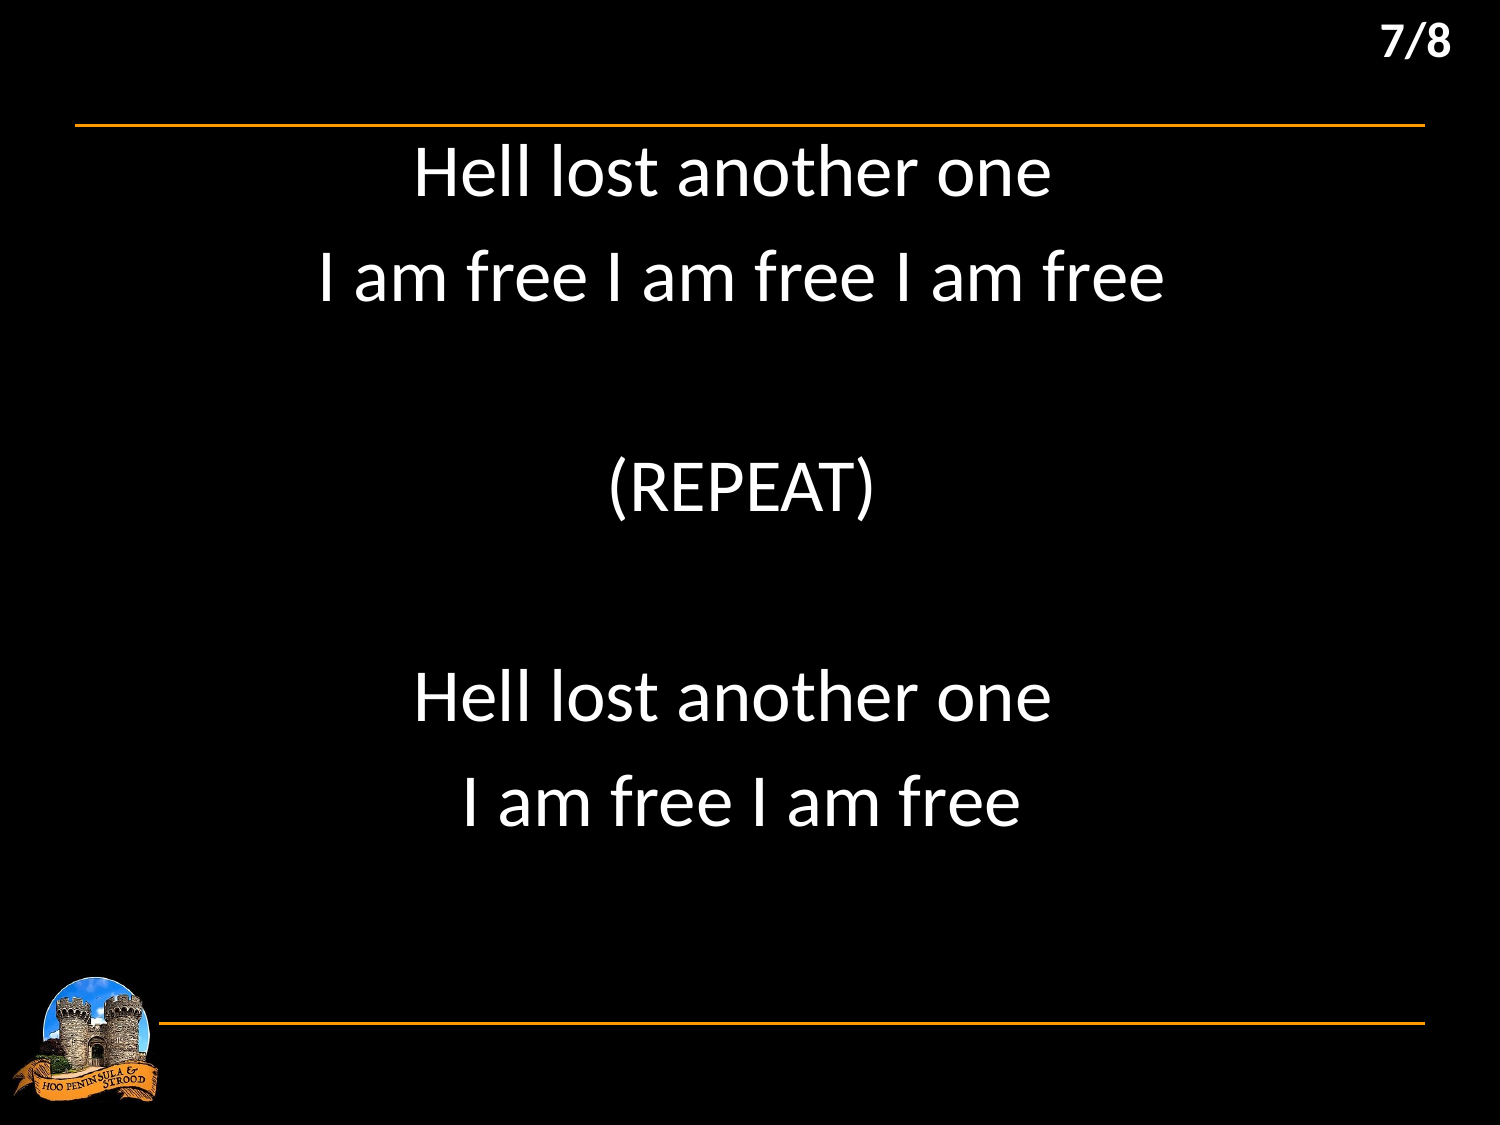

7/8
Hell lost another one
I am free I am free I am free

(REPEAT)

Hell lost another one
I am free I am free